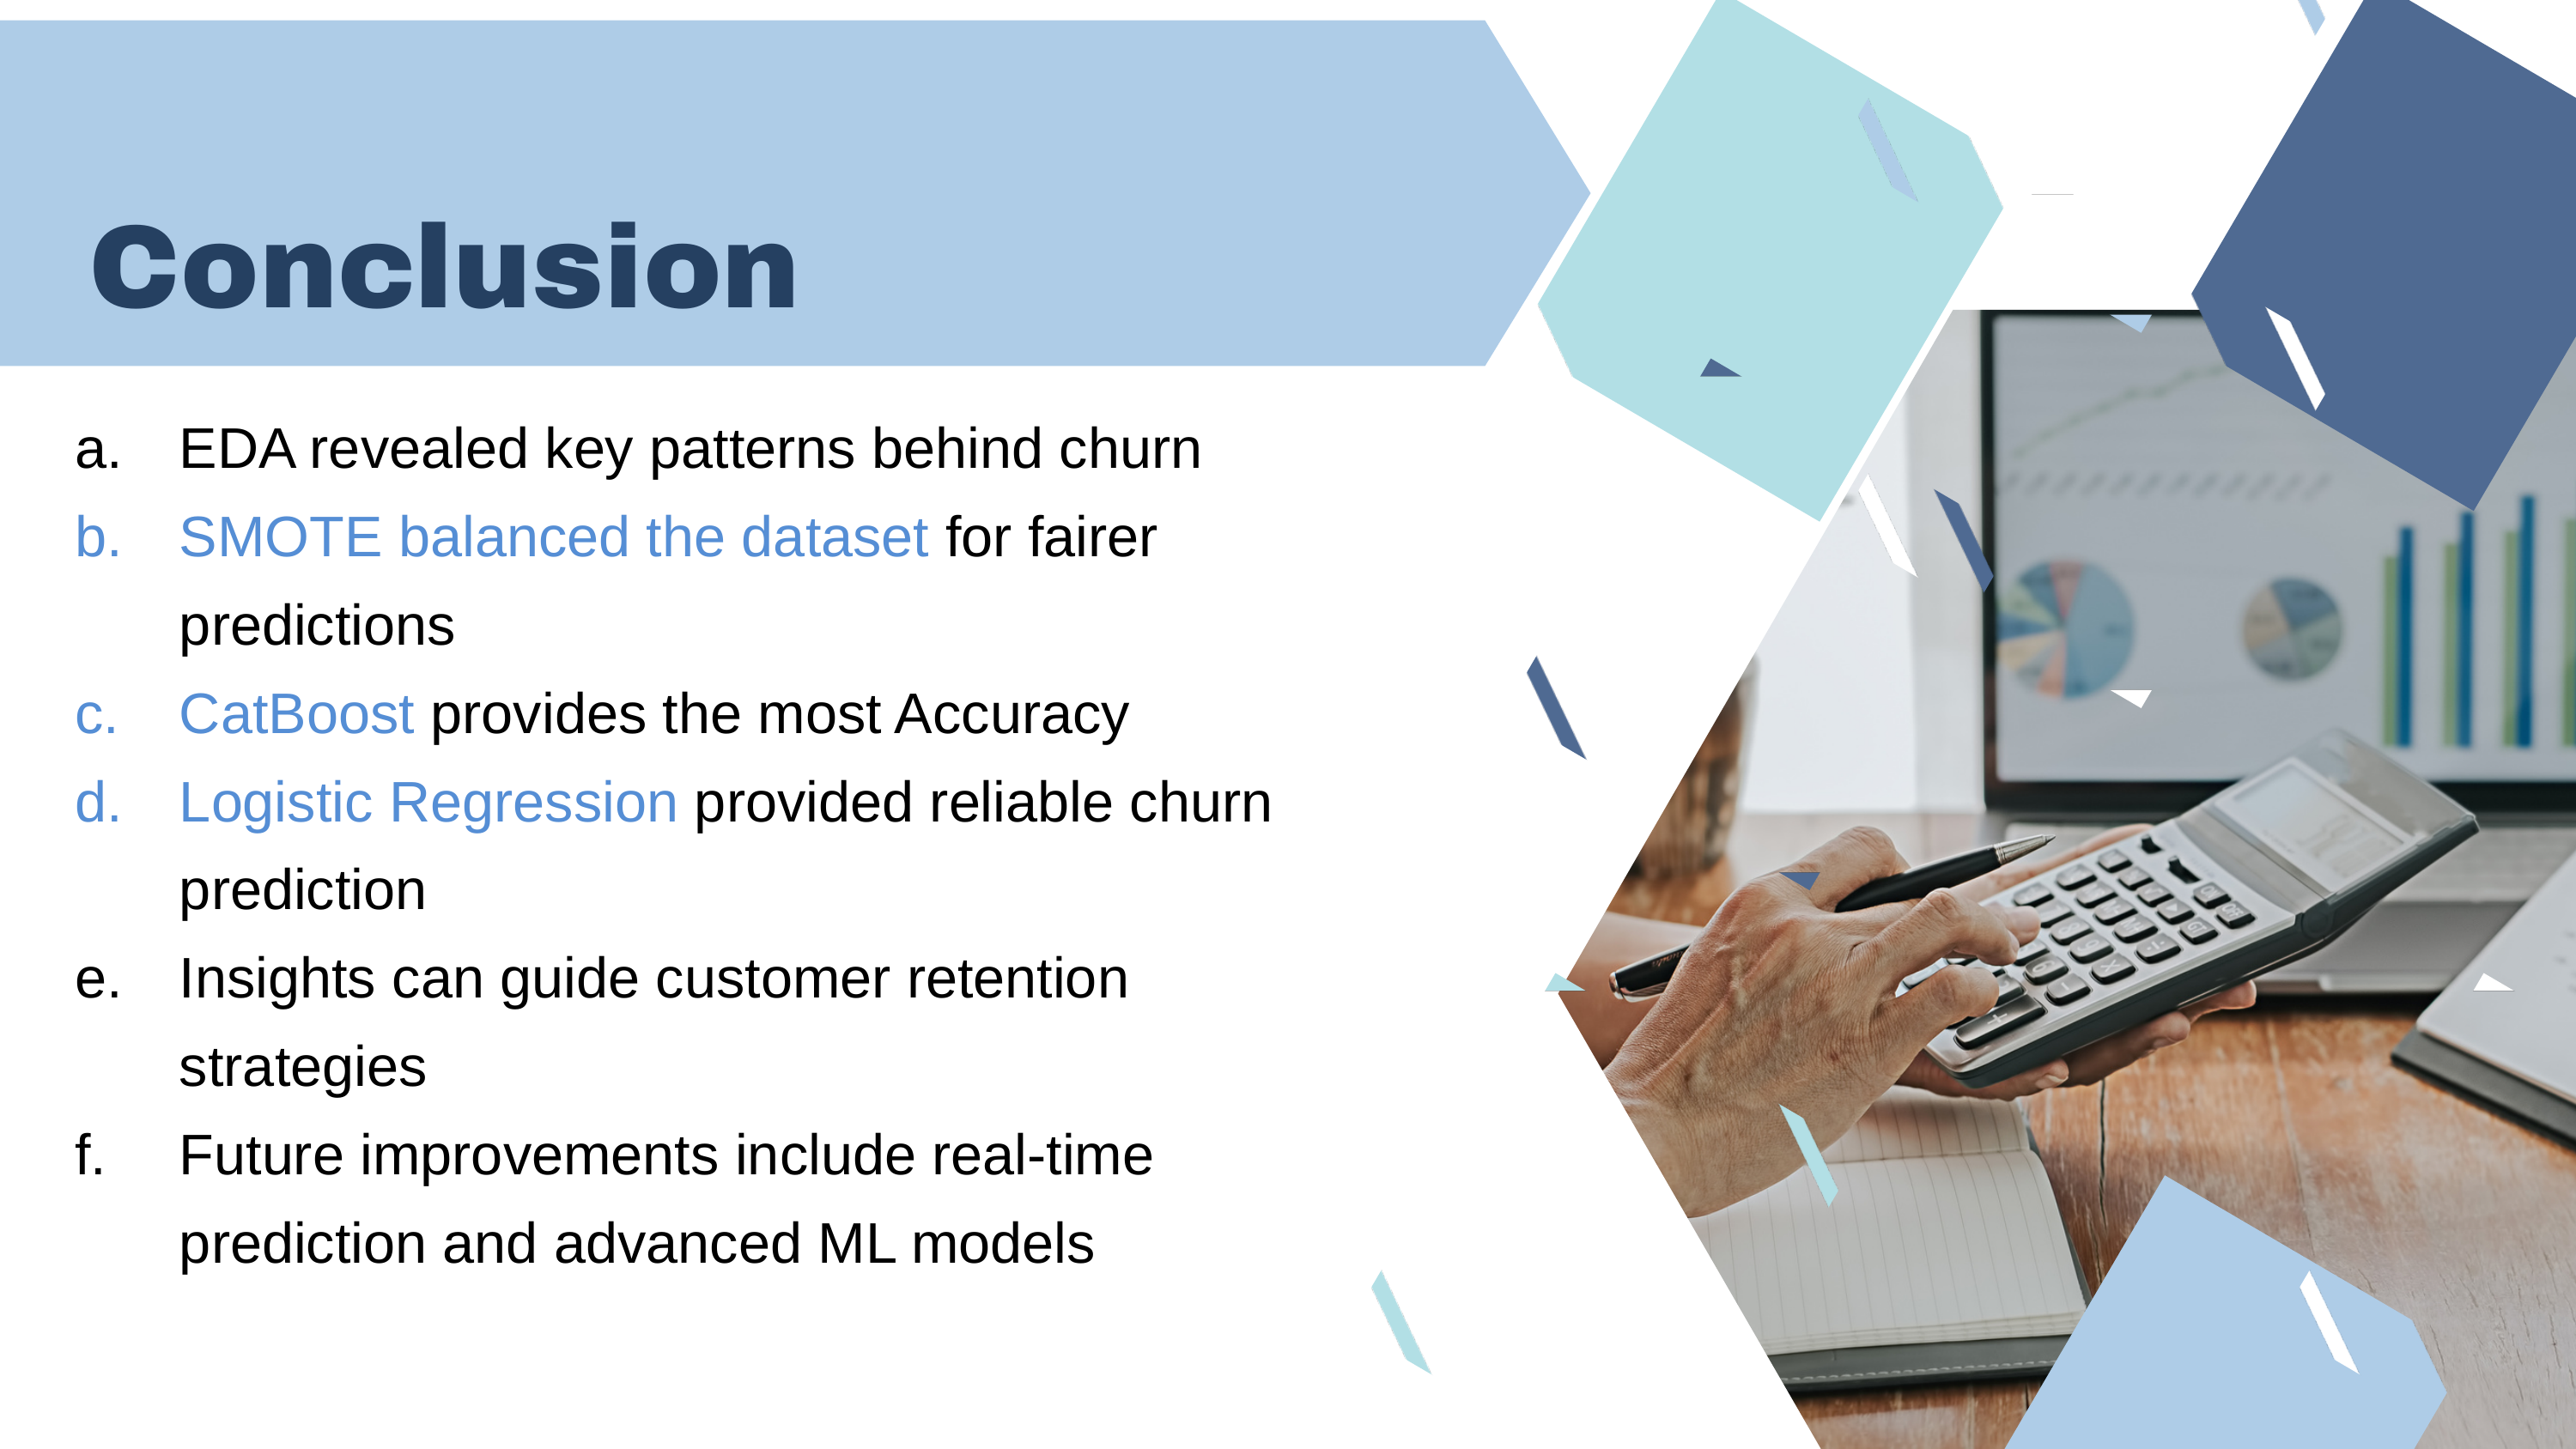

Conclusion

EDA revealed key patterns behind churn
SMOTE balanced the dataset for fairer predictions
CatBoost provides the most Accuracy
Logistic Regression provided reliable churn prediction
Insights can guide customer retention strategies
Future improvements include real-time prediction and advanced ML models